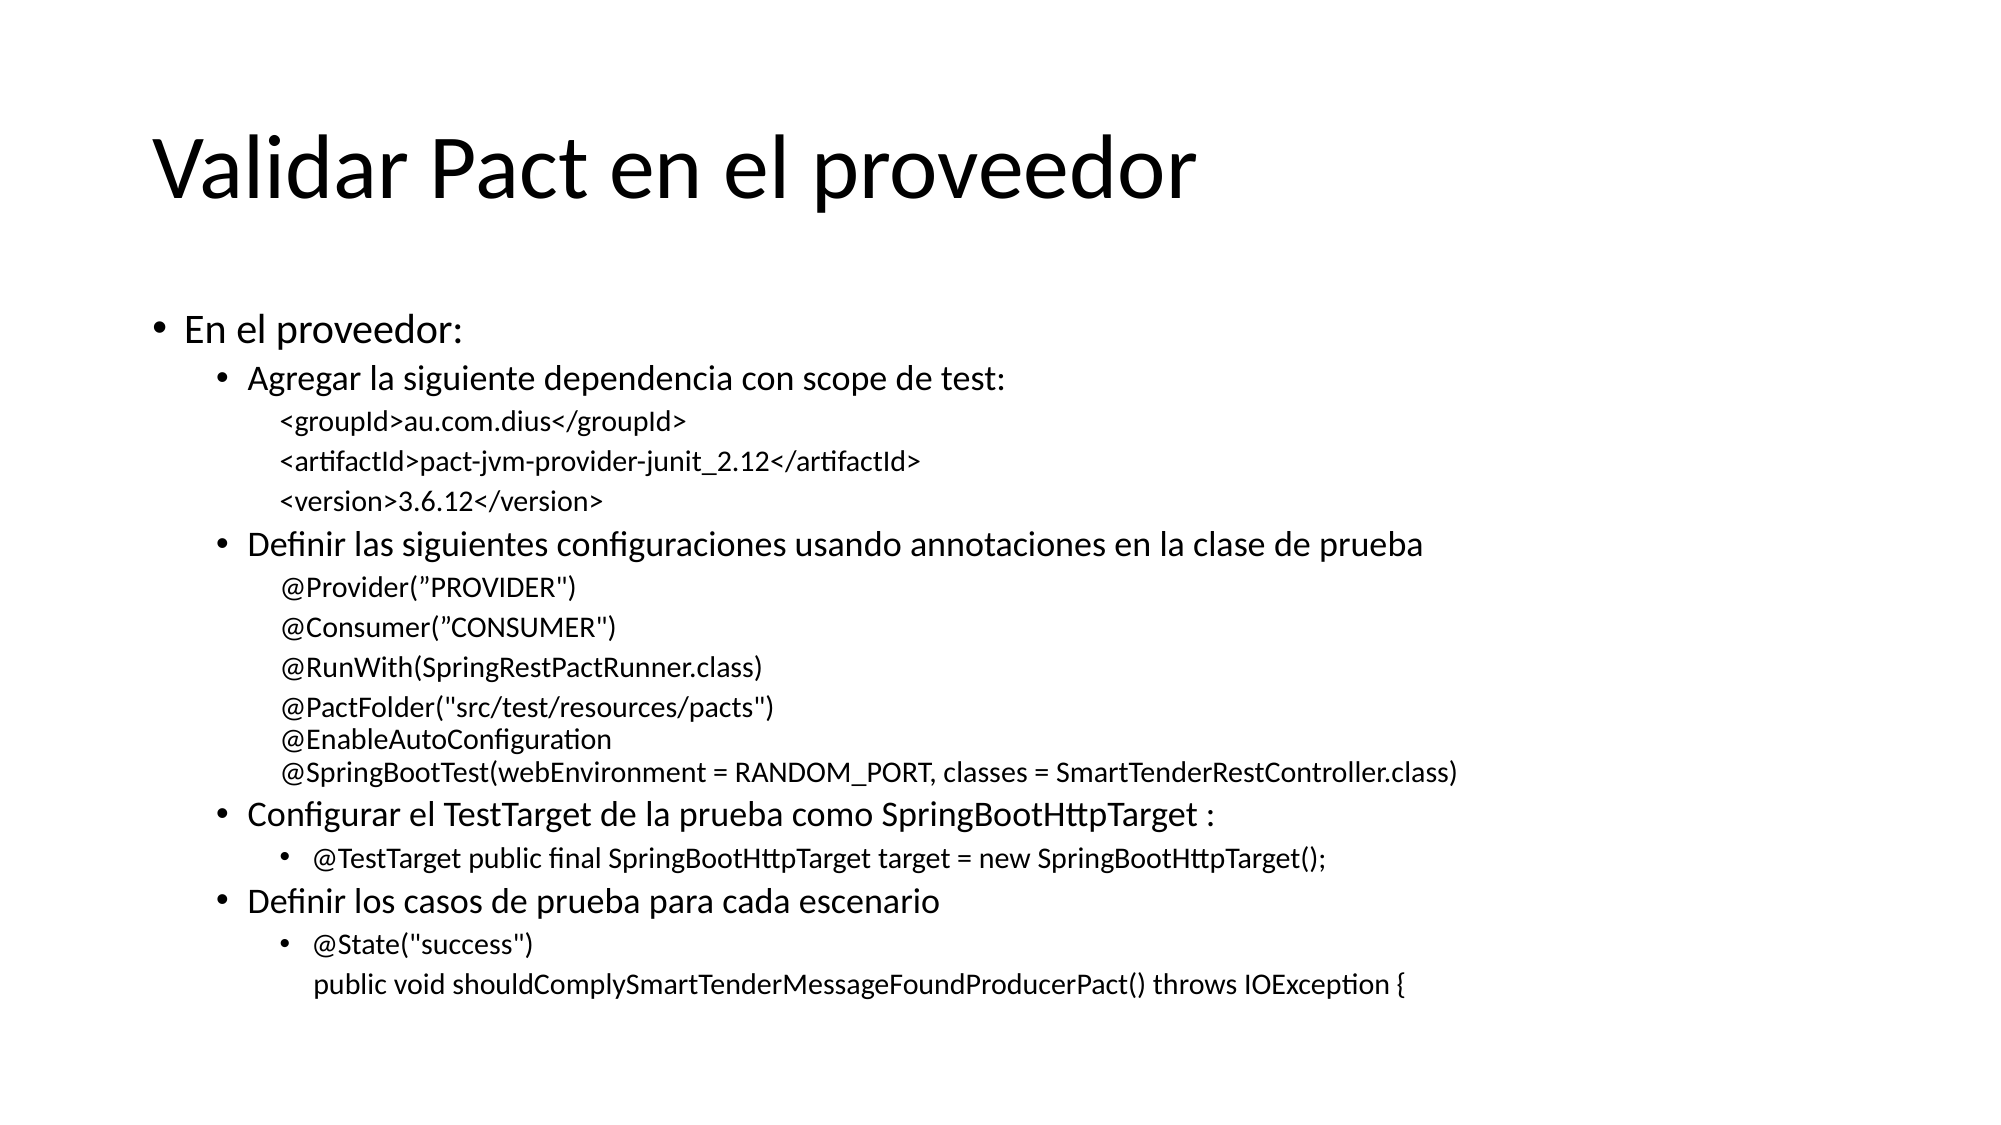

# Validar Pact en el proveedor
En el proveedor:
Agregar la siguiente dependencia con scope de test:
<groupId>au.com.dius</groupId>
<artifactId>pact-jvm-provider-junit_2.12</artifactId>
<version>3.6.12</version>
Definir las siguientes configuraciones usando annotaciones en la clase de prueba
@Provider(”PROVIDER")
@Consumer(”CONSUMER")
@RunWith(SpringRestPactRunner.class)
@PactFolder("src/test/resources/pacts")
@EnableAutoConfiguration
@SpringBootTest(webEnvironment = RANDOM_PORT, classes = SmartTenderRestController.class)
Configurar el TestTarget de la prueba como SpringBootHttpTarget :
@TestTarget public final SpringBootHttpTarget target = new SpringBootHttpTarget();
Definir los casos de prueba para cada escenario
@State("success")
     public void shouldComplySmartTenderMessageFoundProducerPact() throws IOException {